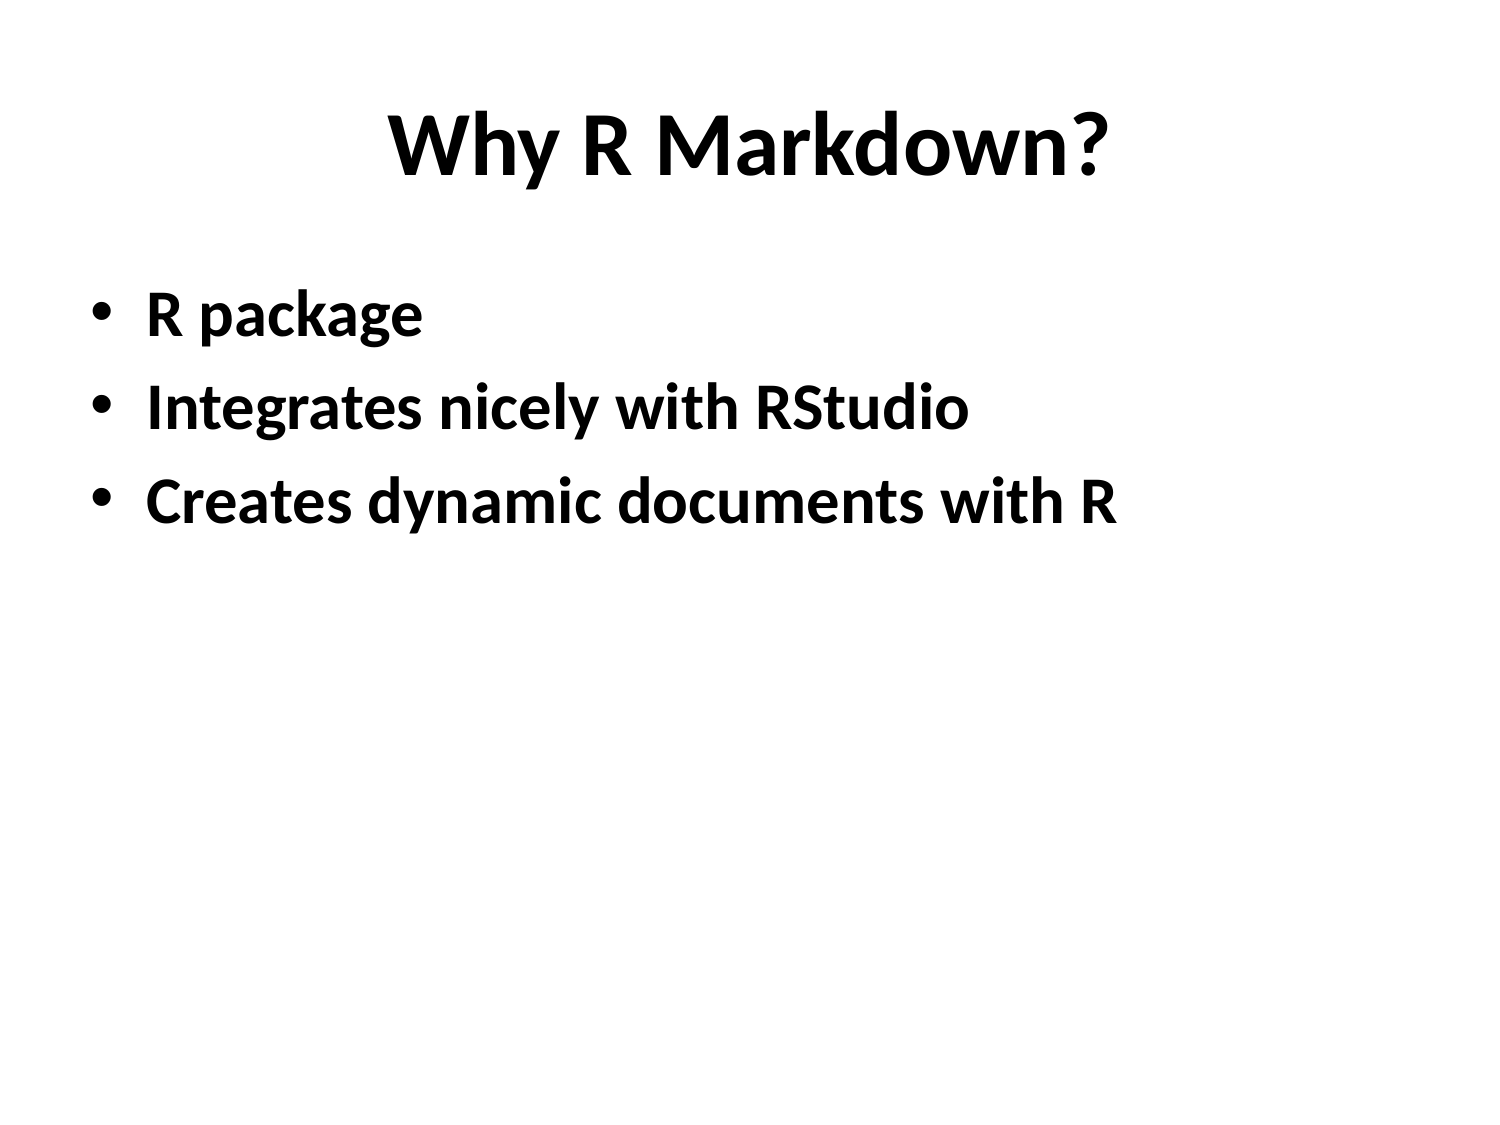

# Why R Markdown?
R package
Integrates nicely with RStudio
Creates dynamic documents with R